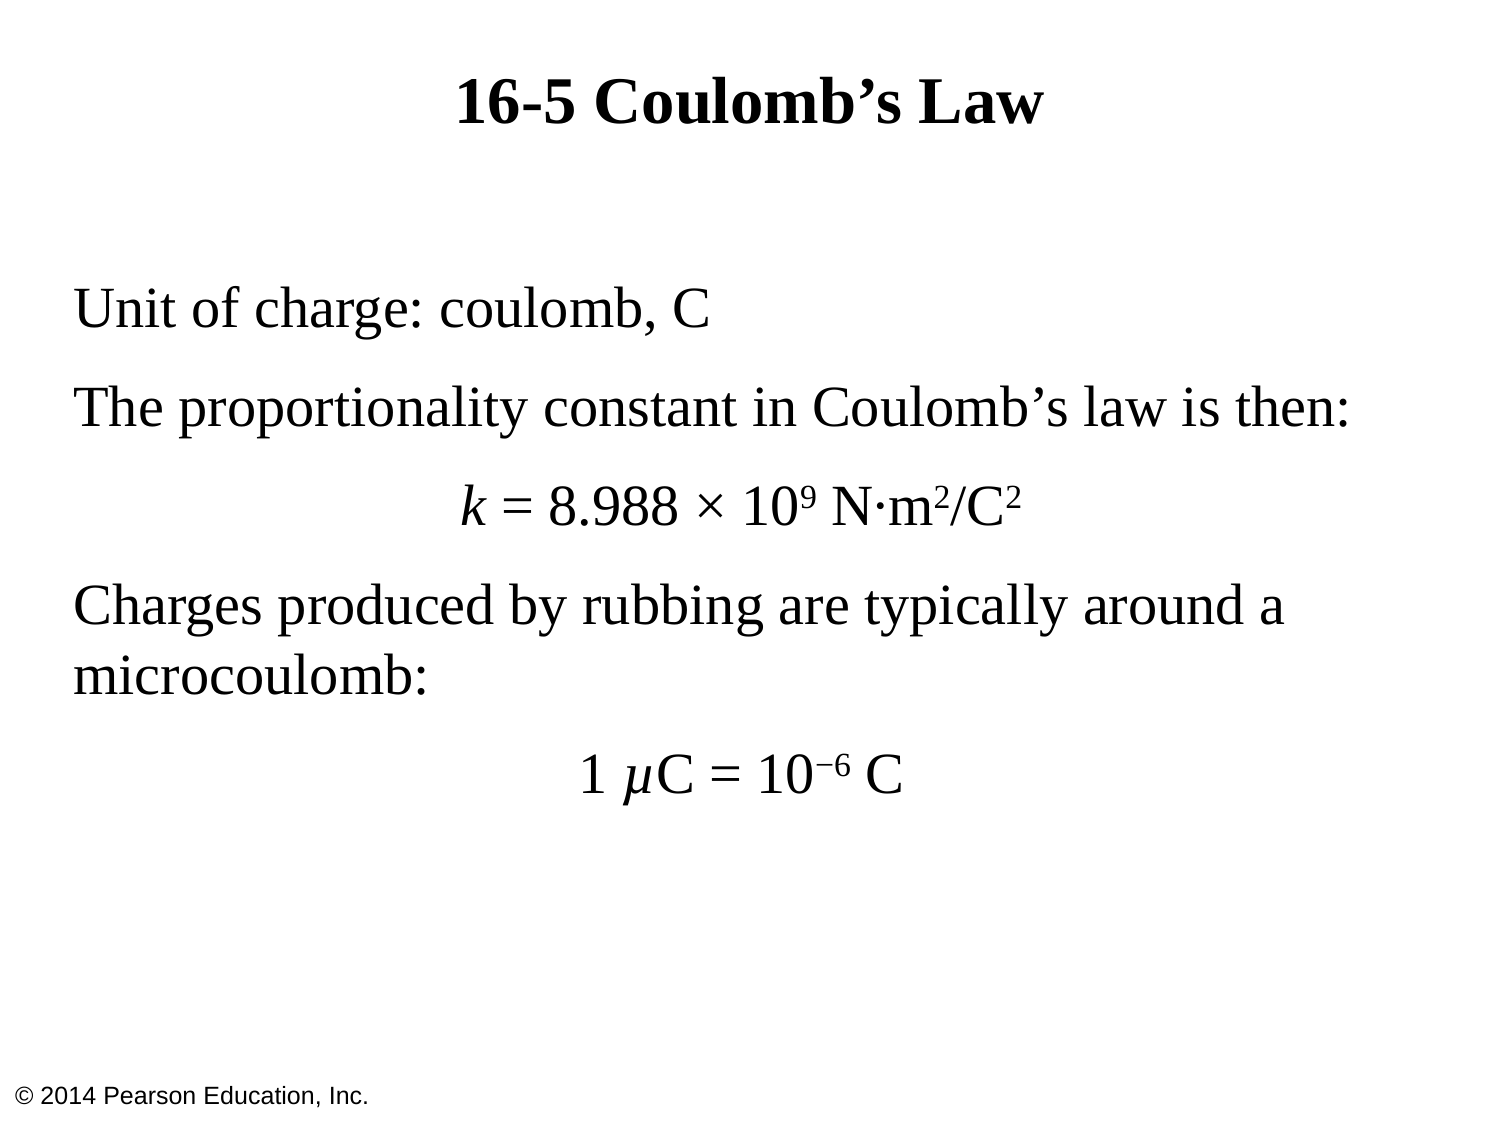

# 16-5 Coulomb’s Law
Unit of charge: coulomb, C
The proportionality constant in Coulomb’s law is then:
k = 8.988 × 109 N∙m2/C2
Charges produced by rubbing are typically around a microcoulomb:
1 µC = 10−6 C
© 2014 Pearson Education, Inc.